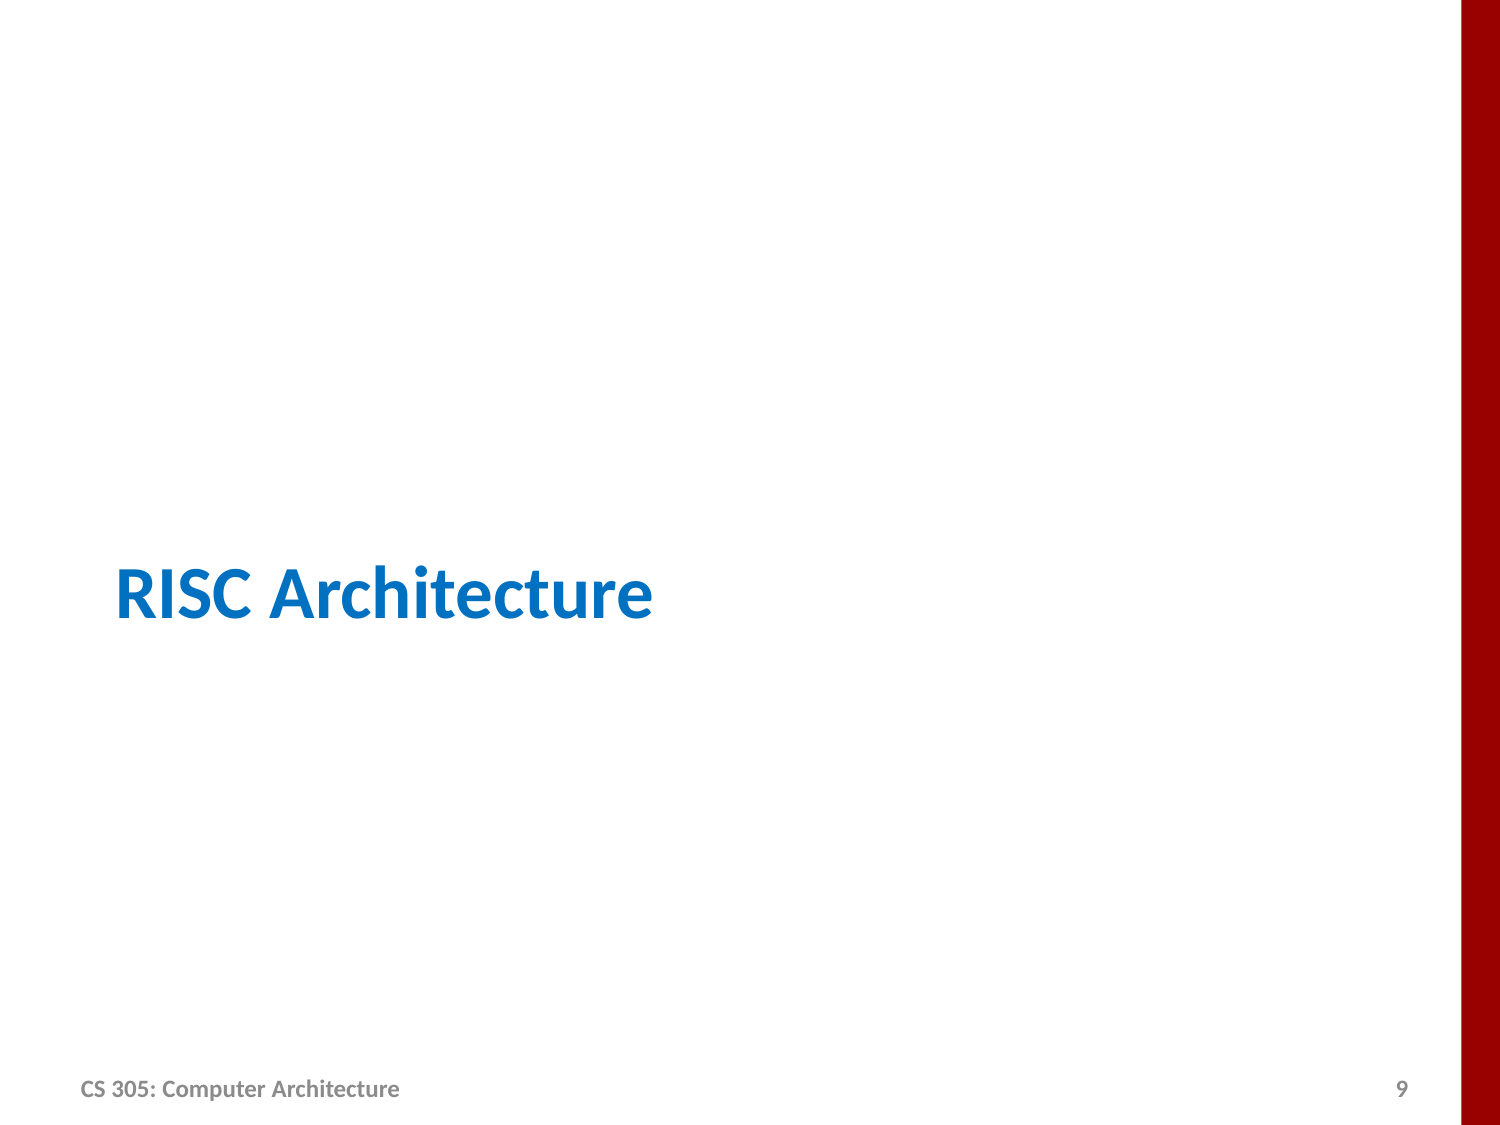

# RISC Architecture
CS 305: Computer Architecture